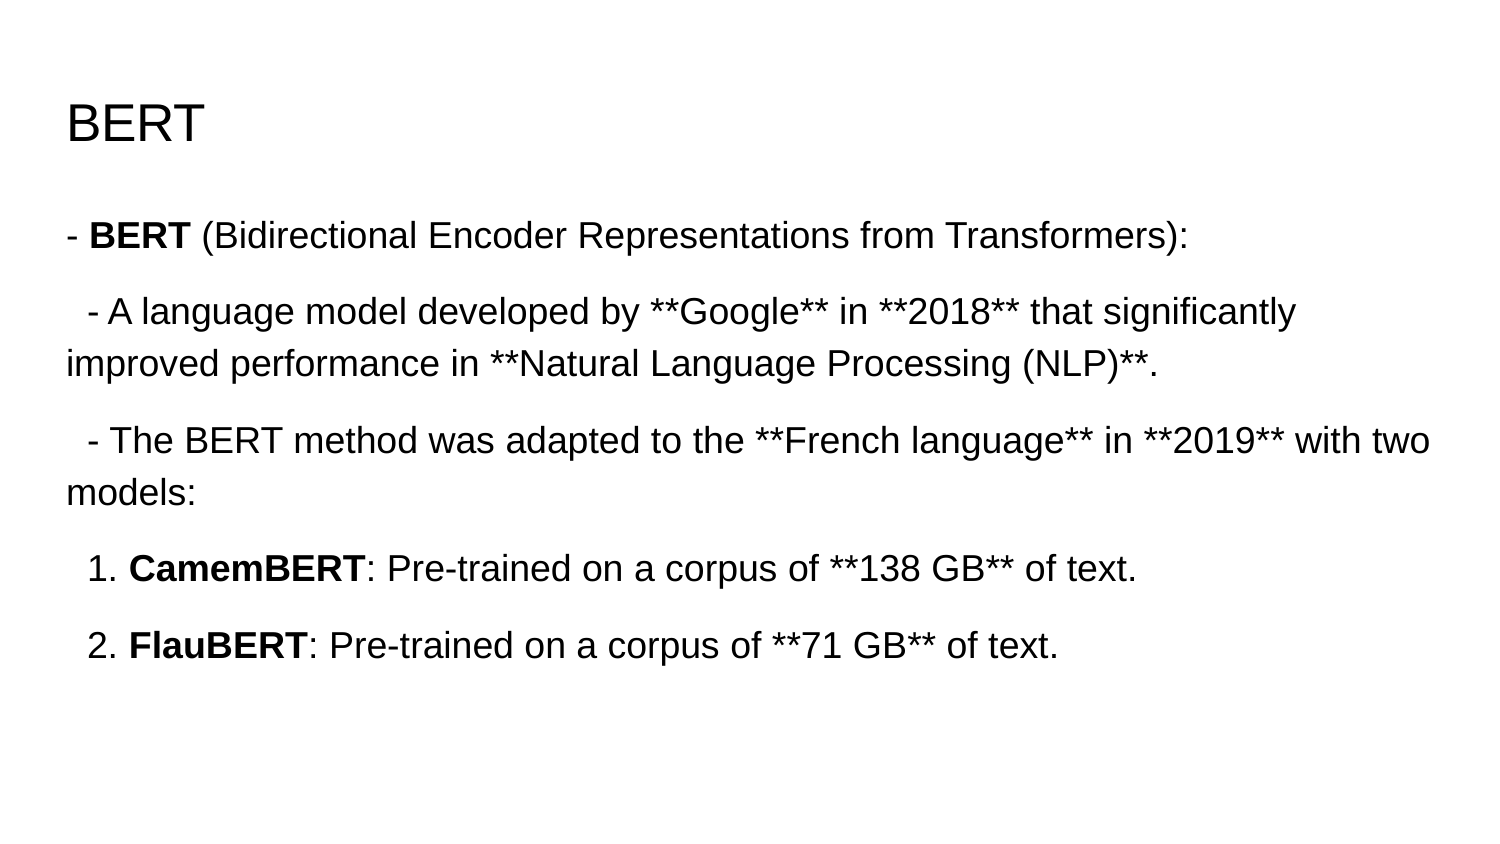

# BERT
- BERT (Bidirectional Encoder Representations from Transformers):
  - A language model developed by **Google** in **2018** that significantly improved performance in **Natural Language Processing (NLP)**.
  - The BERT method was adapted to the **French language** in **2019** with two models:
  1. CamemBERT: Pre-trained on a corpus of **138 GB** of text.
  2. FlauBERT: Pre-trained on a corpus of **71 GB** of text.